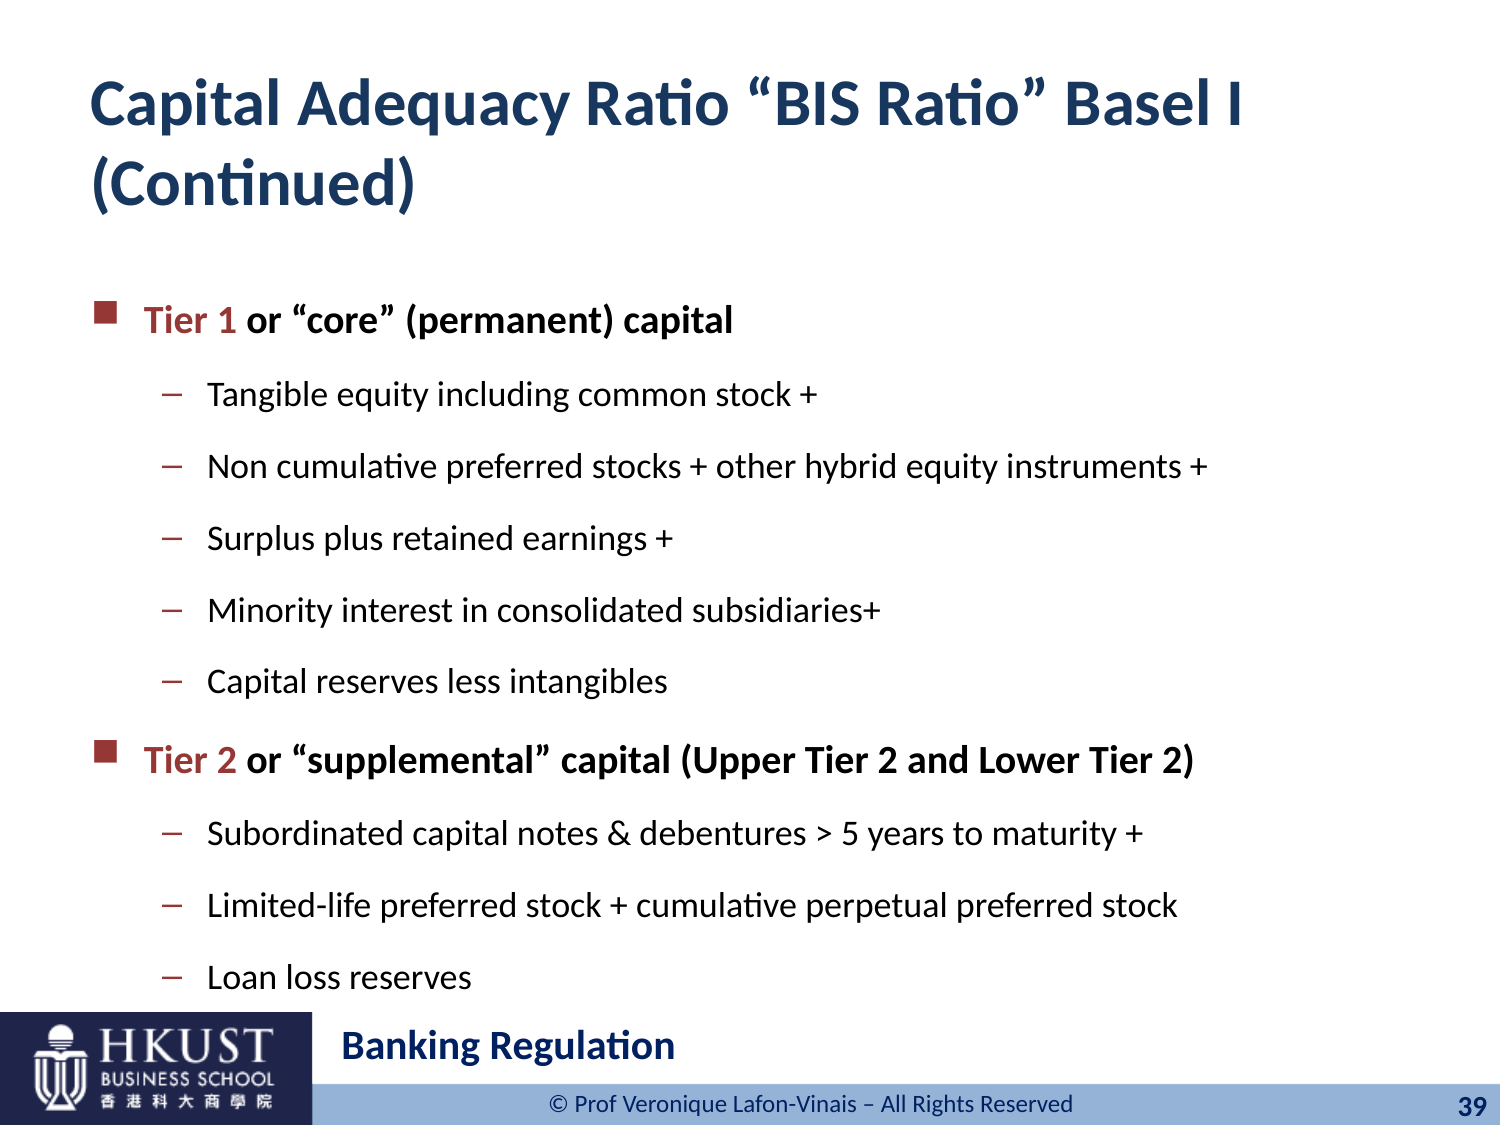

# Capital Adequacy Ratio “BIS Ratio” Basel I (Continued)
Tier 1 or “core” (permanent) capital
Tangible equity including common stock +
Non cumulative preferred stocks + other hybrid equity instruments +
Surplus plus retained earnings +
Minority interest in consolidated subsidiaries+
Capital reserves less intangibles
Tier 2 or “supplemental” capital (Upper Tier 2 and Lower Tier 2)
Subordinated capital notes & debentures > 5 years to maturity +
Limited-life preferred stock + cumulative perpetual preferred stock
Loan loss reserves
Banking Regulation
39